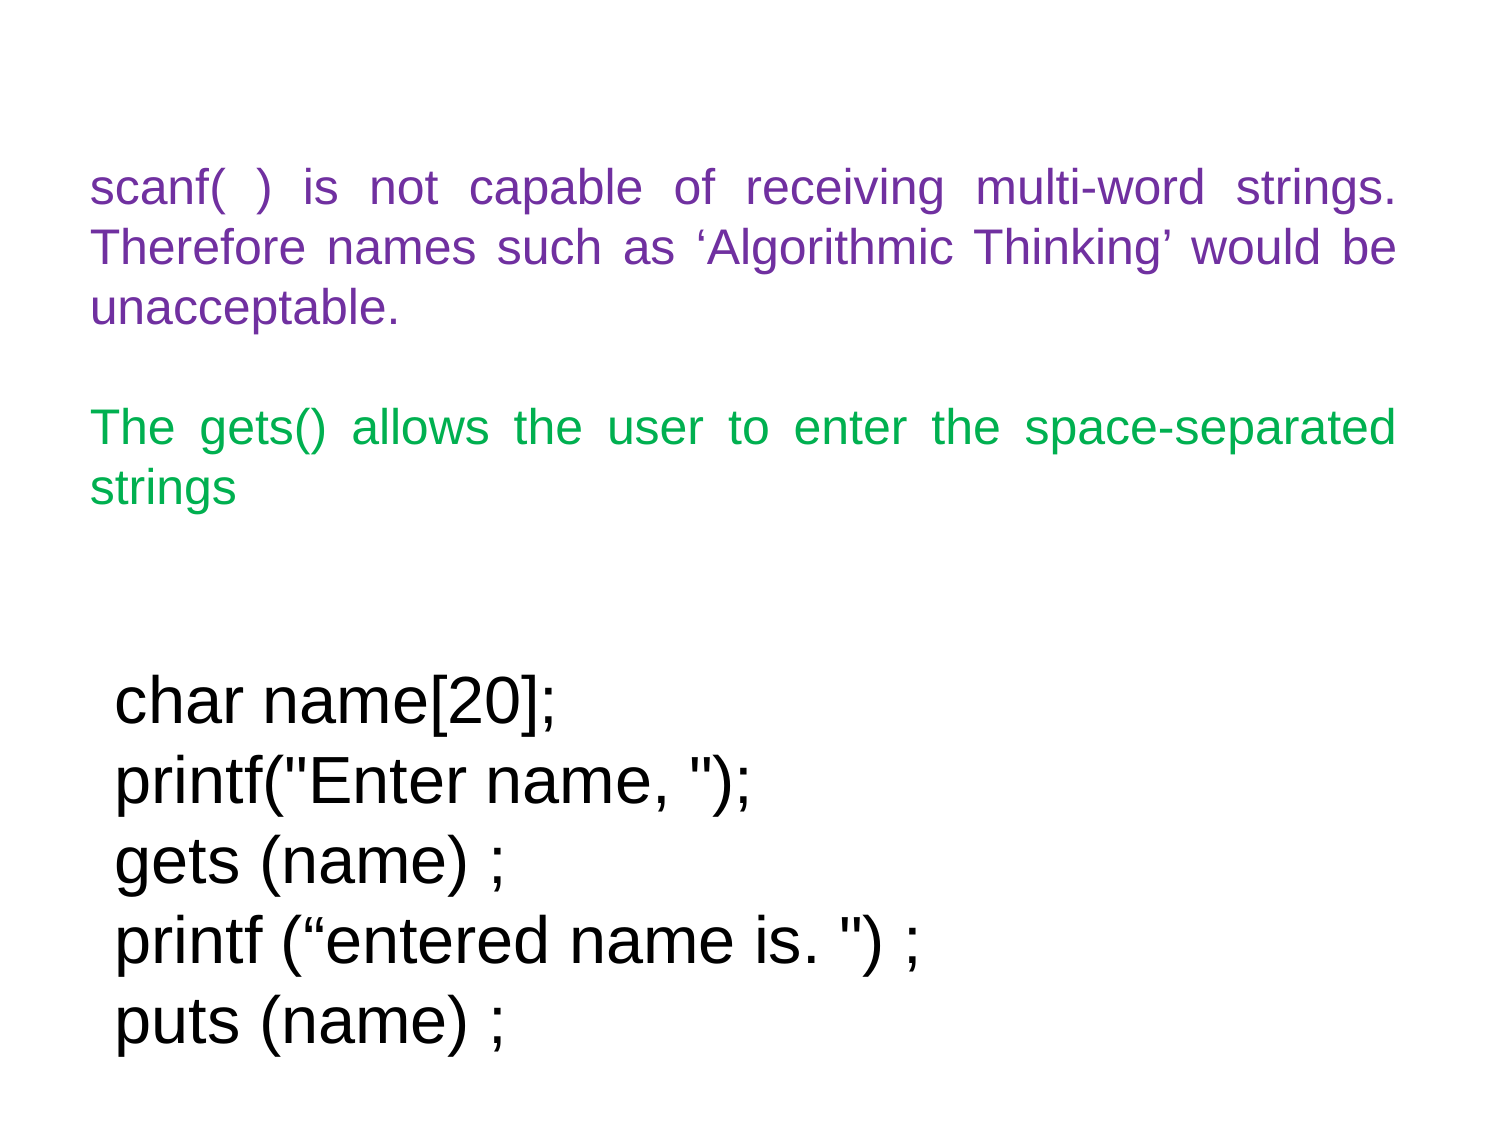

scanf( ) is not capable of receiving multi-word strings. Therefore names such as ‘Algorithmic Thinking’ would be unacceptable.

The gets() allows the user to enter the space-separated strings

char name[20];
printf("Enter name, ");
gets (name) ;
printf (“entered name is. ") ;
puts (name) ;